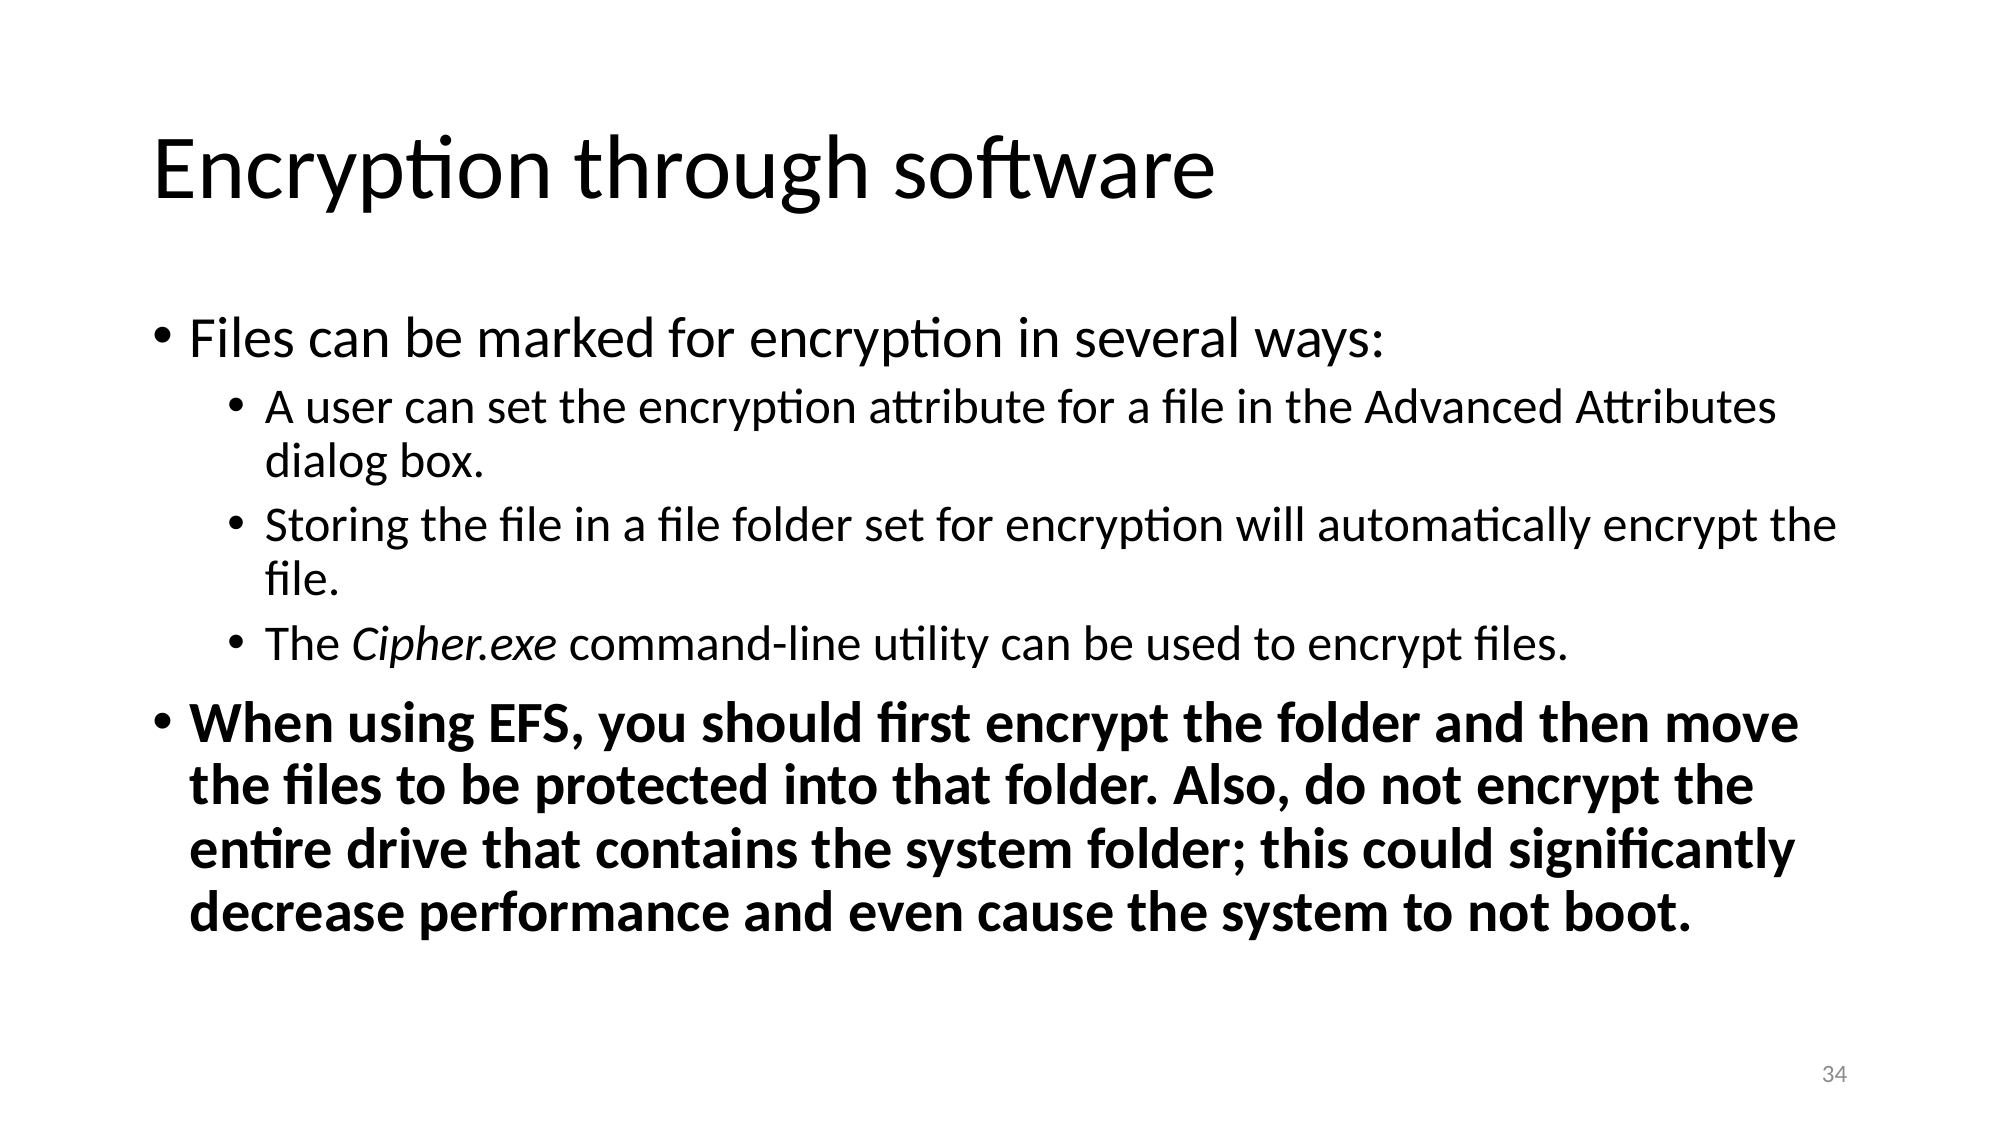

# Encryption through software
Files can be marked for encryption in several ways:
A user can set the encryption attribute for a file in the Advanced Attributes dialog box.
Storing the file in a file folder set for encryption will automatically encrypt the file.
The Cipher.exe command-line utility can be used to encrypt files.
When using EFS, you should first encrypt the folder and then move the files to be protected into that folder. Also, do not encrypt the entire drive that contains the system folder; this could significantly decrease performance and even cause the system to not boot.
34